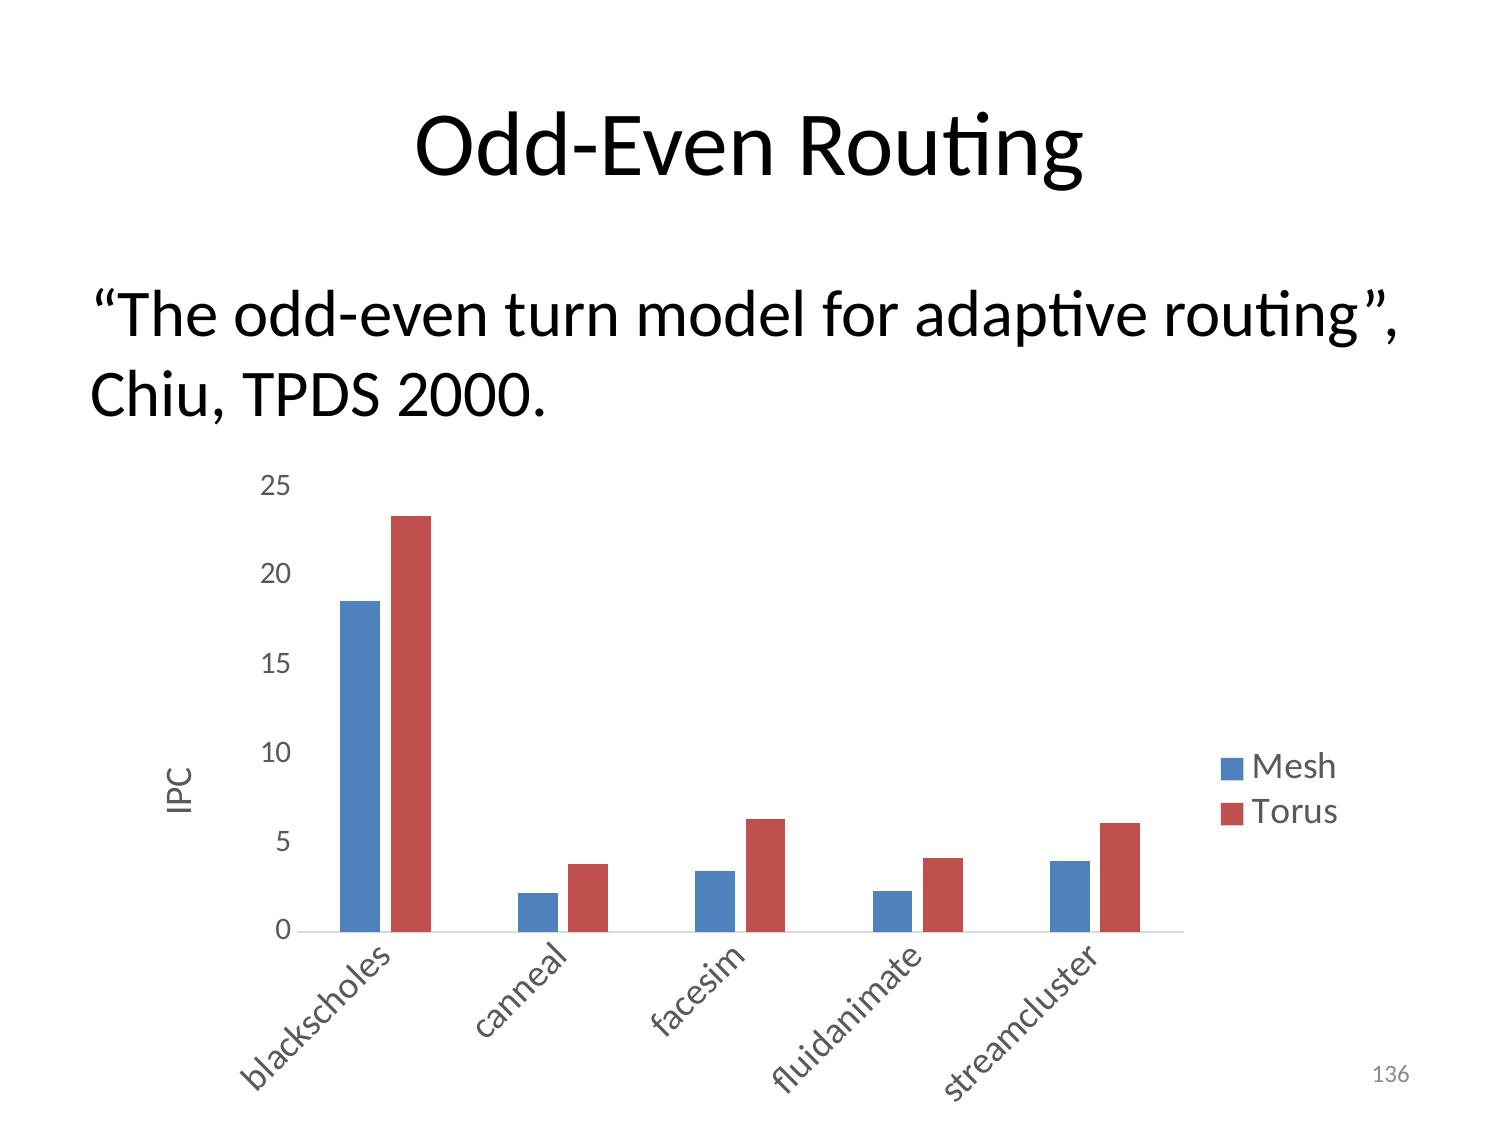

# Odd-Even Routing
“The odd-even turn model for adaptive routing”, Chiu, TPDS 2000.

### Chart

| Category | Mesh | Torus |
|---|---|---|
| blackscholes | 18.63 | 23.36 |
| canneal | 2.19 | 3.84 |
| facesim | 3.42 | 6.38 |
| fluidanimate | 2.31 | 4.19 |
| streamcluster | 4.01 | 6.16 |
136